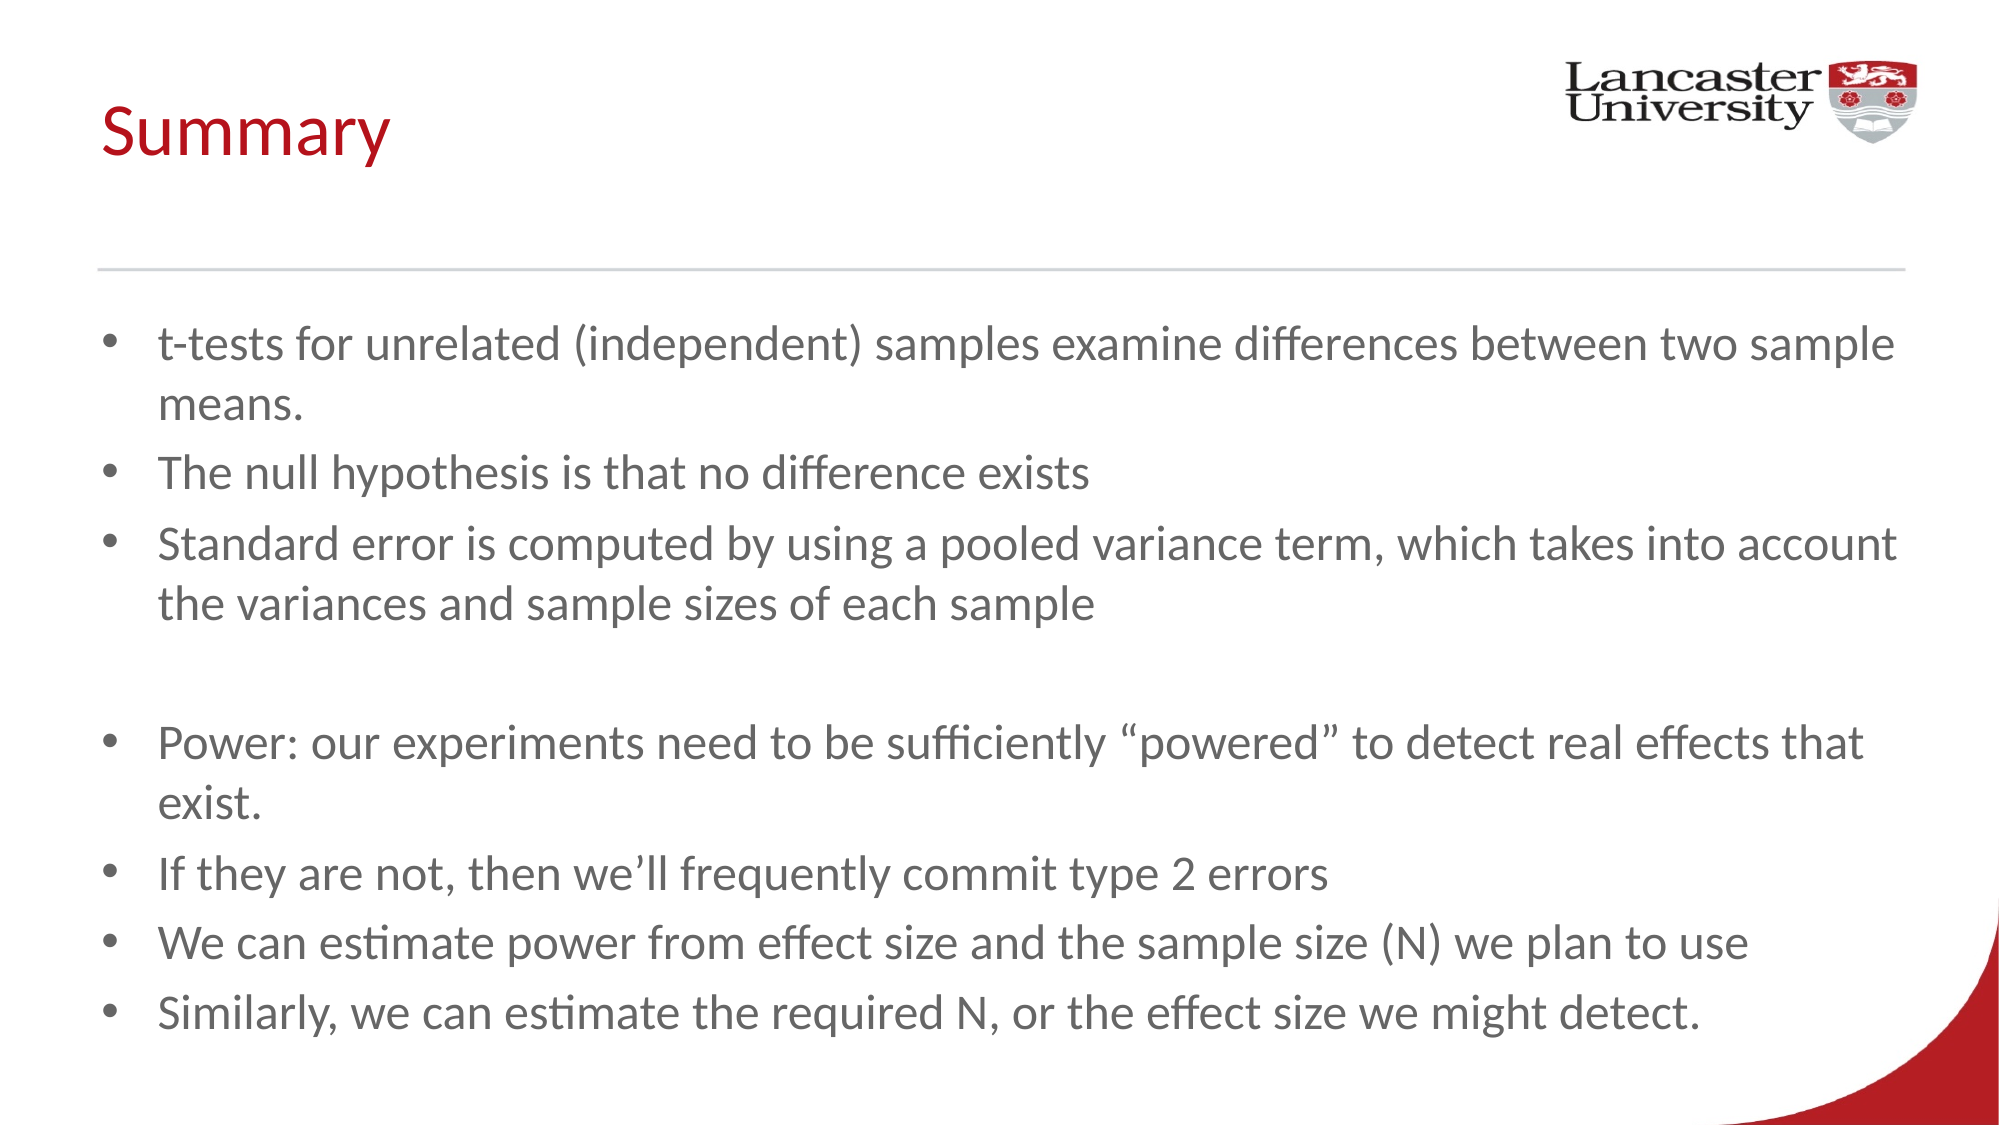

# Summary
t-tests for unrelated (independent) samples examine differences between two sample means.
The null hypothesis is that no difference exists
Standard error is computed by using a pooled variance term, which takes into account the variances and sample sizes of each sample

Power: our experiments need to be sufficiently “powered” to detect real effects that exist.
If they are not, then we’ll frequently commit type 2 errors
We can estimate power from effect size and the sample size (N) we plan to use
Similarly, we can estimate the required N, or the effect size we might detect.